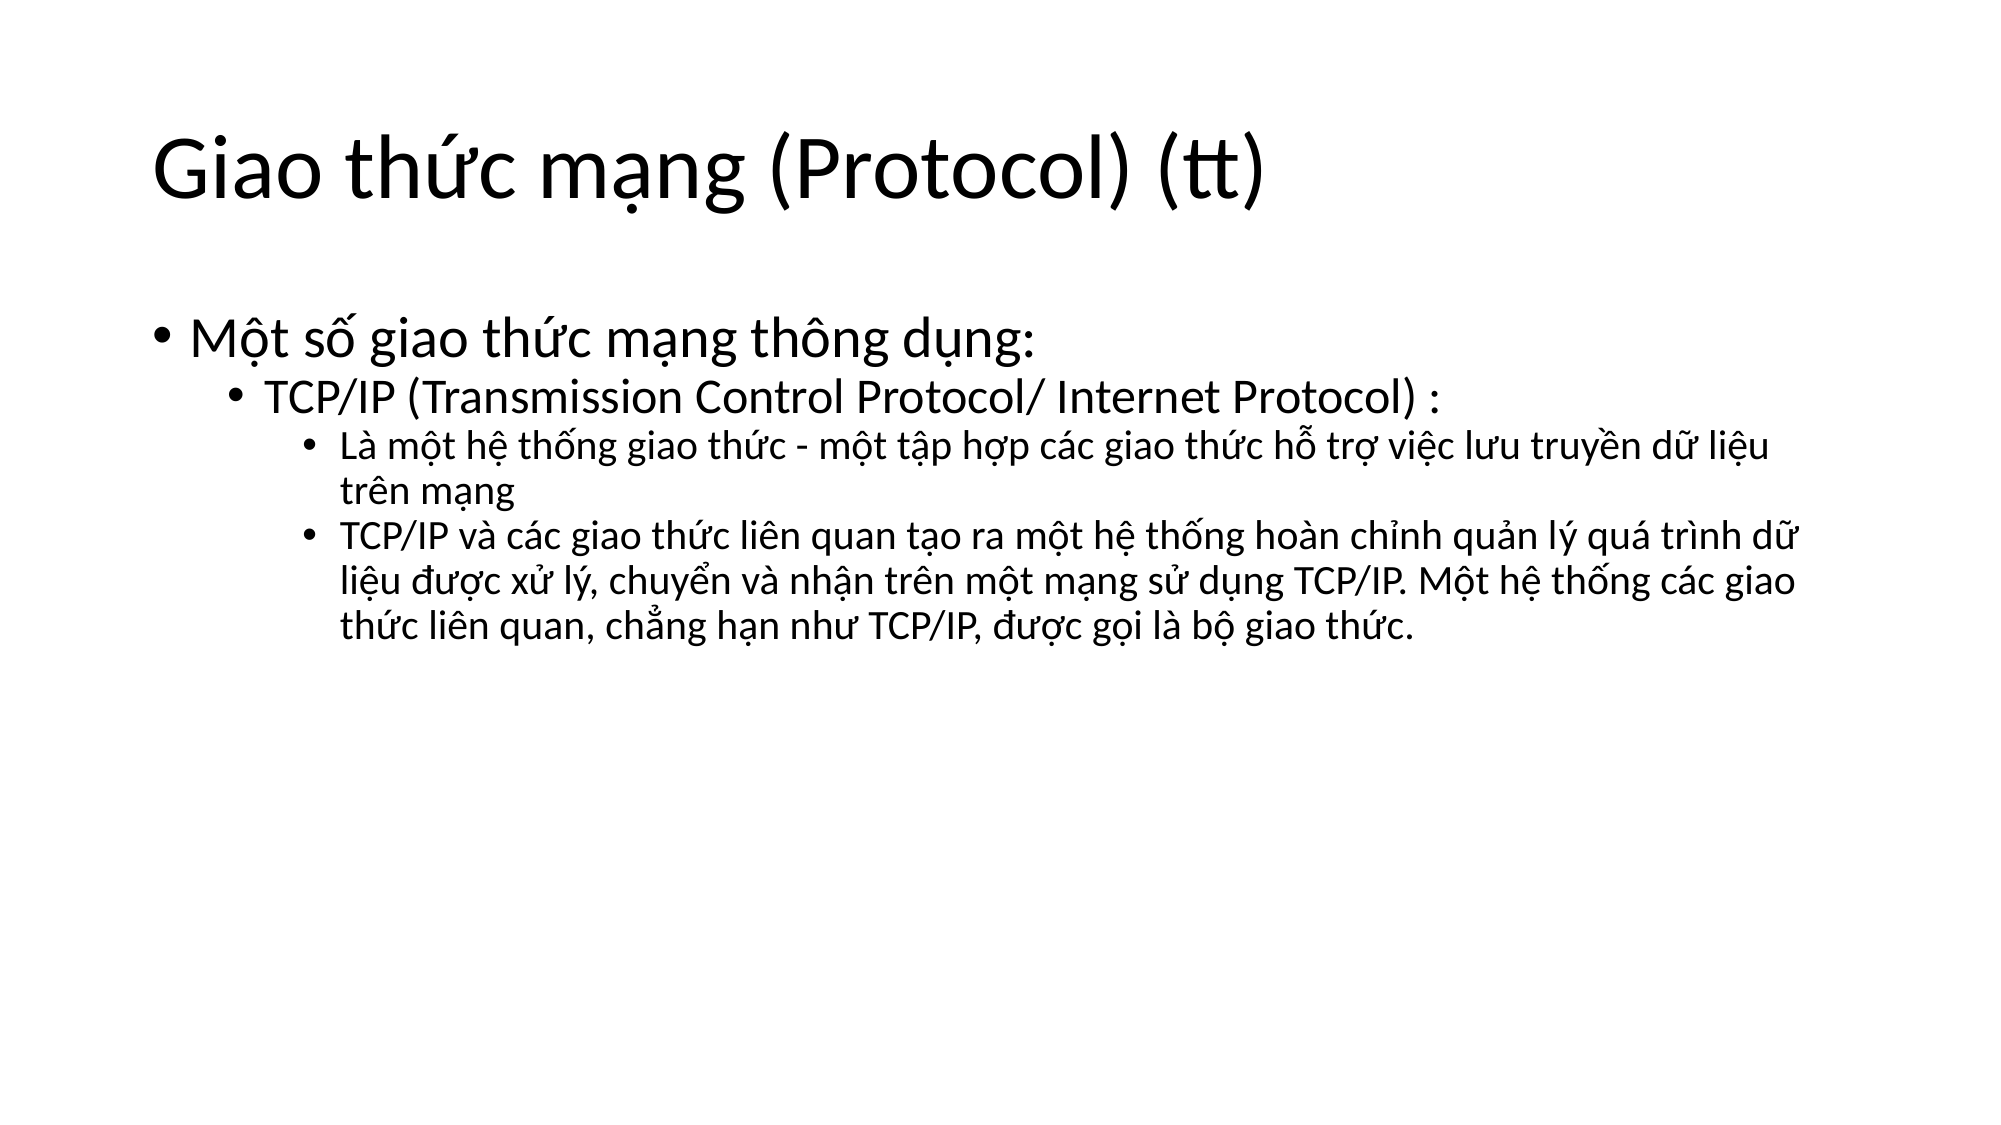

# Giao thức mạng (Protocol) (tt)
Một số giao thức mạng thông dụng:
TCP/IP (Transmission Control Protocol/ Internet Protocol) :
Là một hệ thống giao thức - một tập hợp các giao thức hỗ trợ việc lưu truyền dữ liệu trên mạng
TCP/IP và các giao thức liên quan tạo ra một hệ thống hoàn chỉnh quản lý quá trình dữ liệu được xử lý, chuyển và nhận trên một mạng sử dụng TCP/IP. Một hệ thống các giao thức liên quan, chẳng hạn như TCP/IP, được gọi là bộ giao thức.